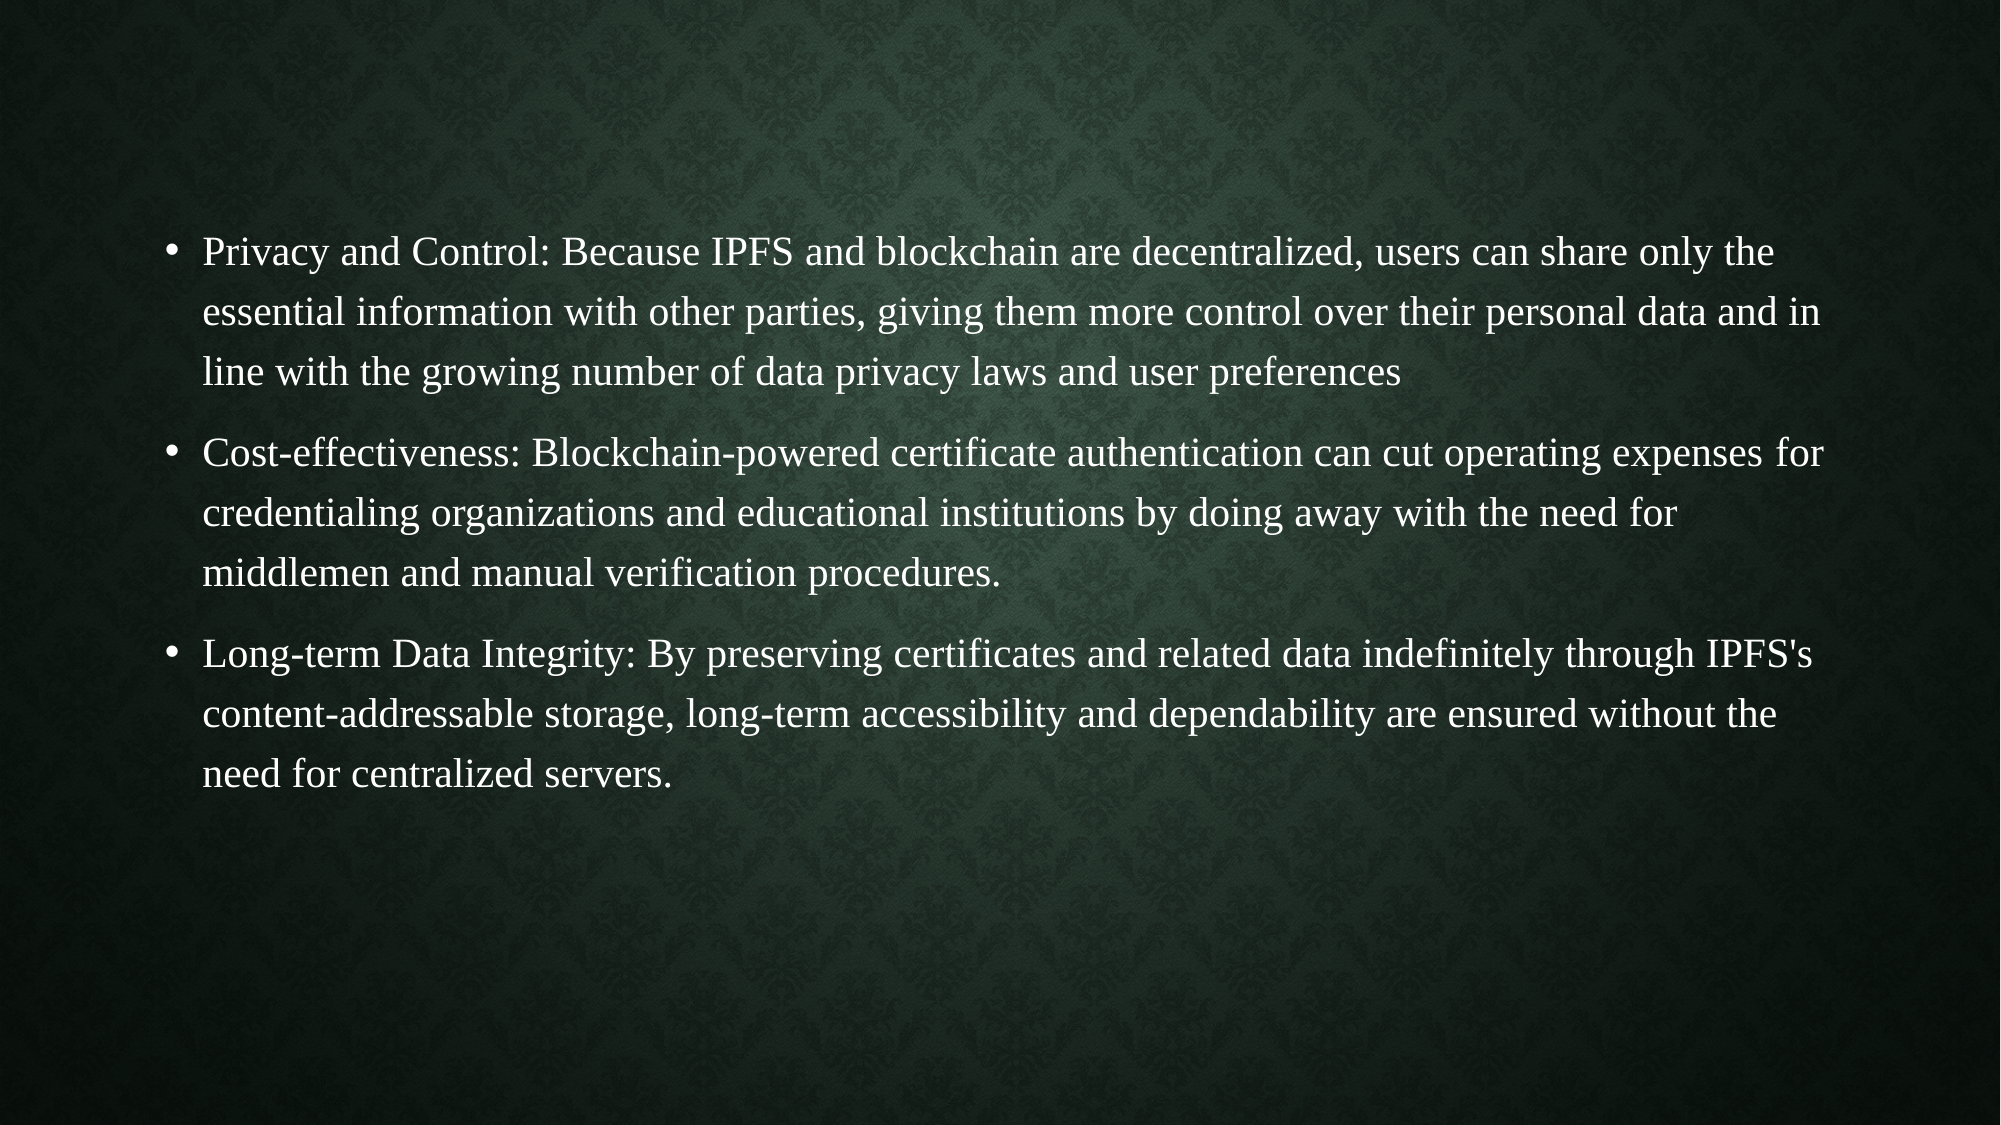

Privacy and Control: Because IPFS and blockchain are decentralized, users can share only the essential information with other parties, giving them more control over their personal data and in line with the growing number of data privacy laws and user preferences
Cost-effectiveness: Blockchain-powered certificate authentication can cut operating expenses for credentialing organizations and educational institutions by doing away with the need for middlemen and manual verification procedures.
Long-term Data Integrity: By preserving certificates and related data indefinitely through IPFS's content-addressable storage, long-term accessibility and dependability are ensured without the need for centralized servers.